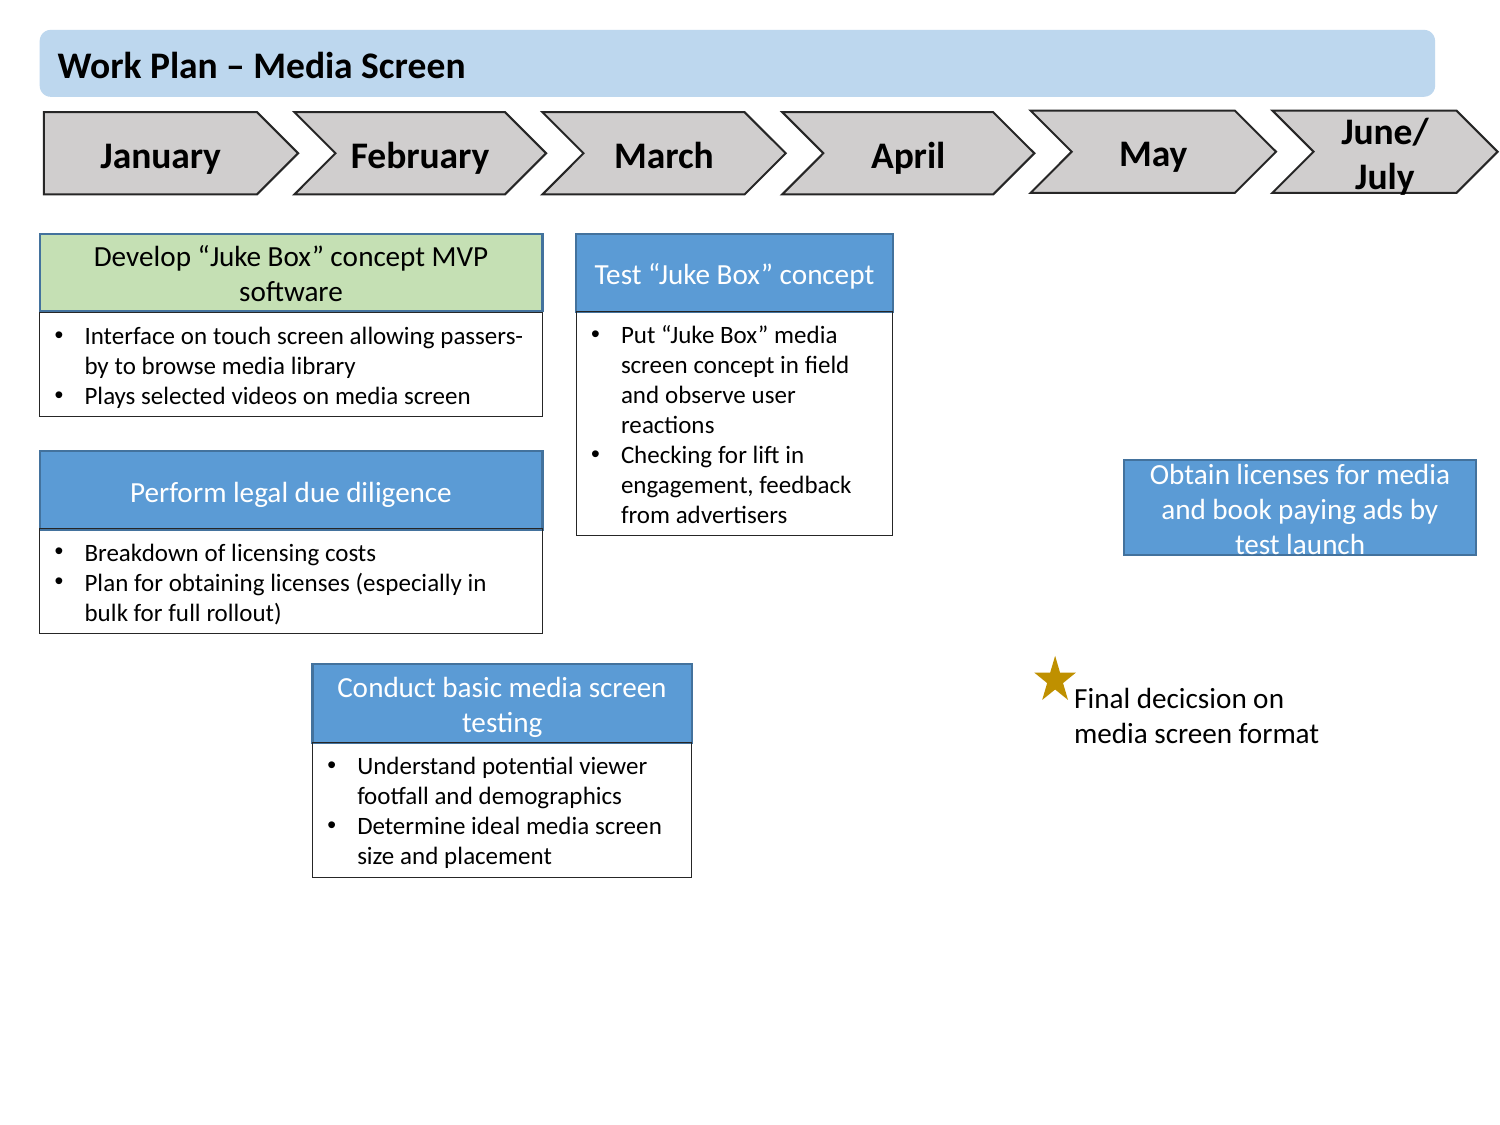

Work Plan – Media Screen
May
June/
July
February
March
April
January
Develop “Juke Box” concept MVP software
Test “Juke Box” concept
Put “Juke Box” media screen concept in field and observe user reactions
Checking for lift in engagement, feedback from advertisers
Interface on touch screen allowing passers-by to browse media library
Plays selected videos on media screen
Perform legal due diligence
Obtain licenses for media and book paying ads by test launch
Breakdown of licensing costs
Plan for obtaining licenses (especially in bulk for full rollout)

Conduct basic media screen testing
Final decicsion on  media screen format
Understand potential viewer footfall and demographics
Determine ideal media screen size and placement